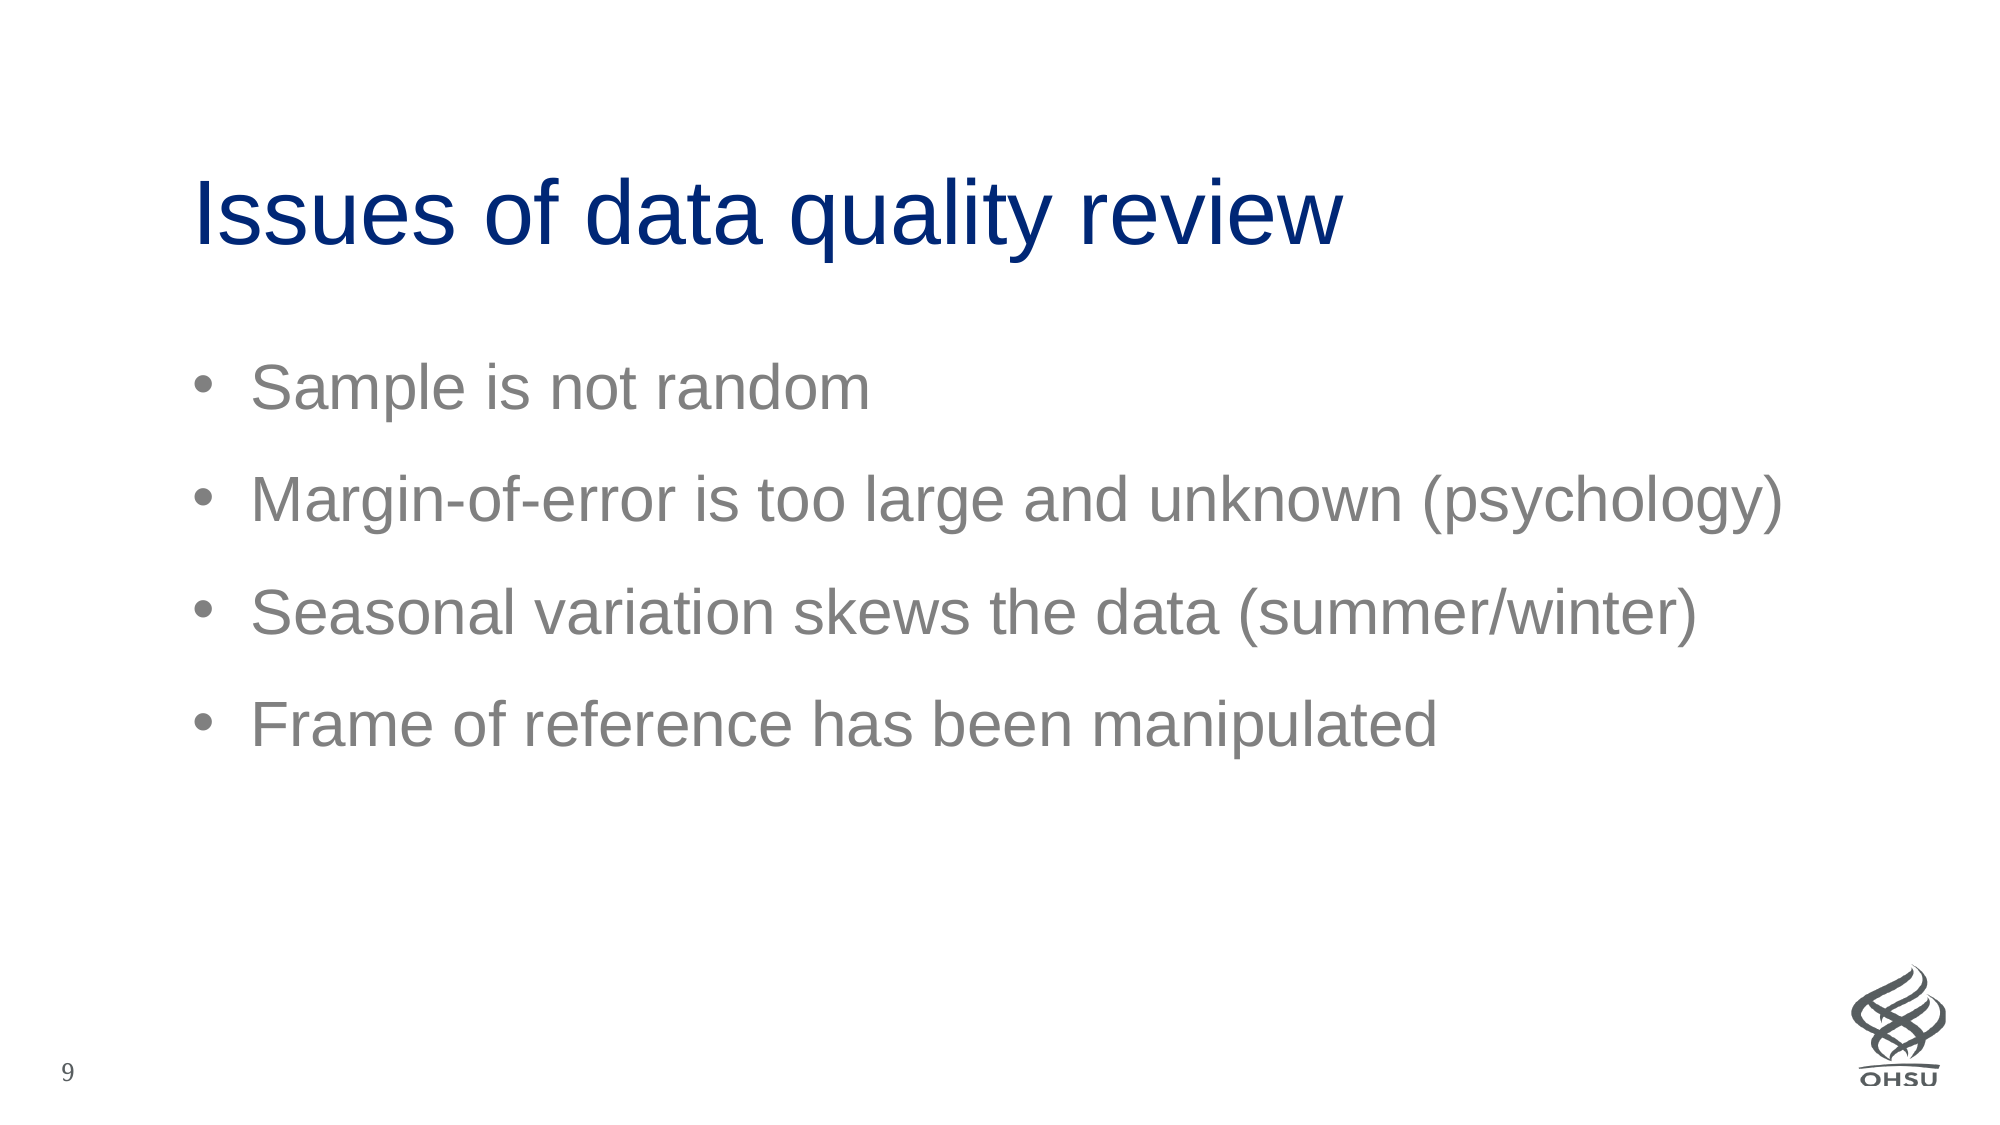

# Issues of data quality review
Sample is not random
Margin-of-error is too large and unknown (psychology)
Seasonal variation skews the data (summer/winter)
Frame of reference has been manipulated